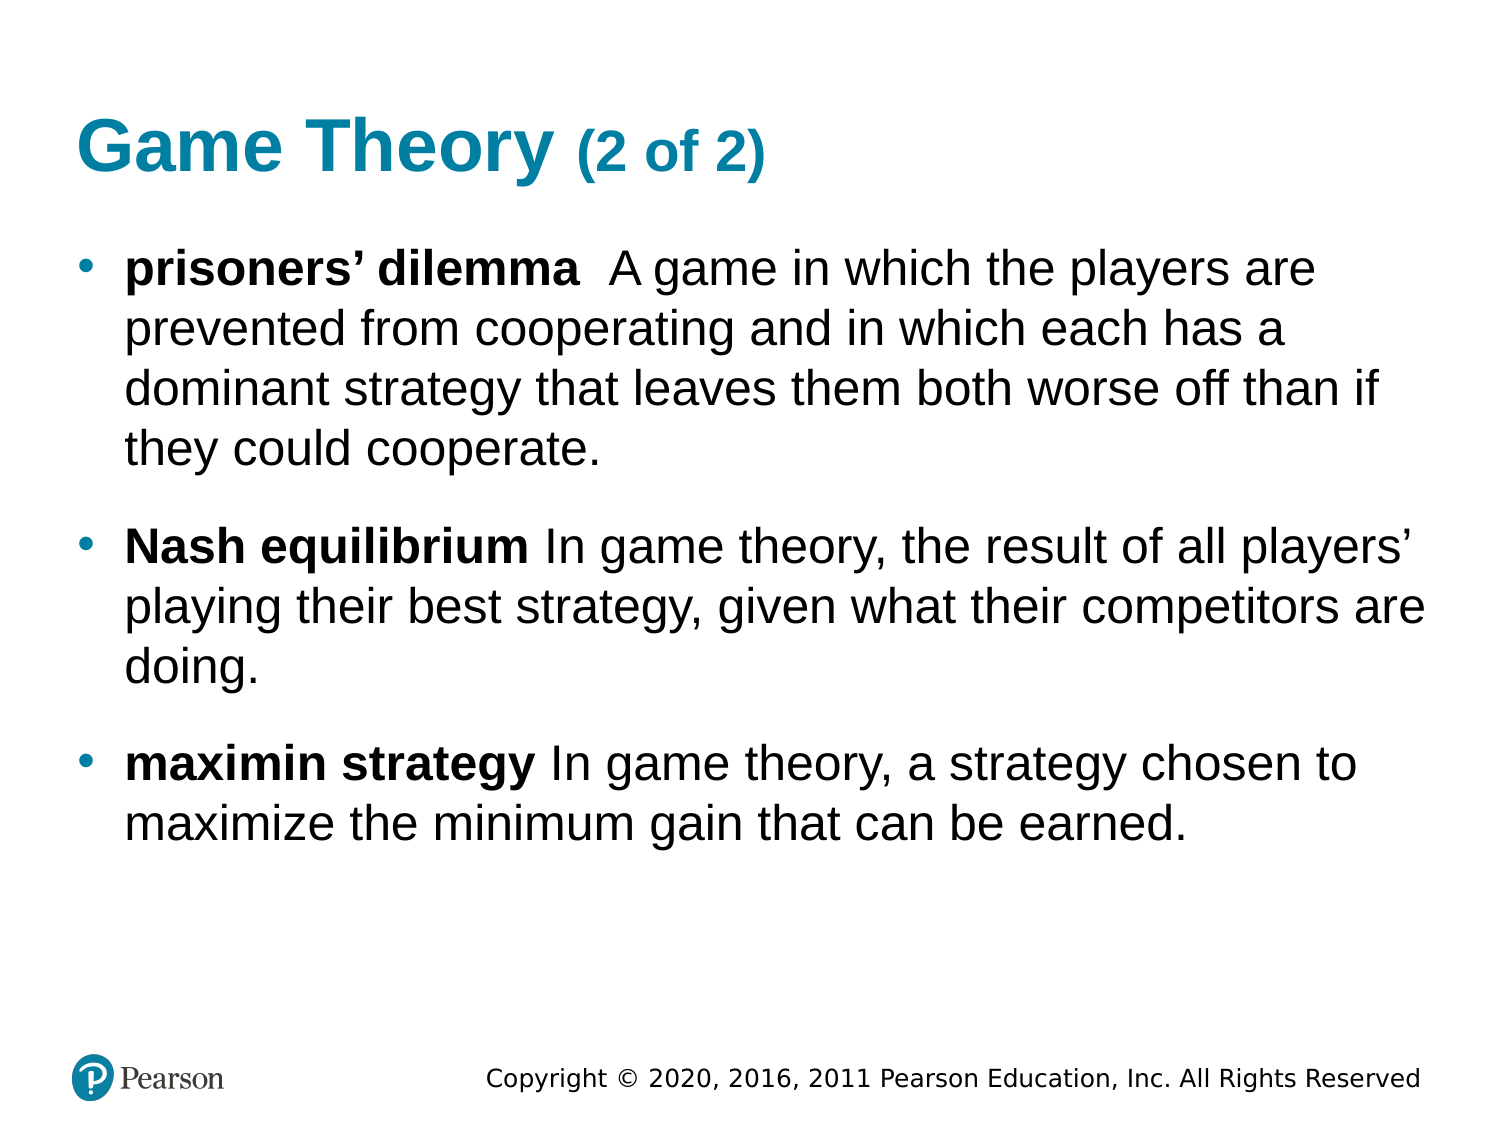

# Game Theory (2 of 2)
prisoners’ dilemma  A game in which the players are prevented from cooperating and in which each has a dominant strategy that leaves them both worse off than if they could cooperate.
Nash equilibrium In game theory, the result of all players’ playing their best strategy, given what their competitors are doing.
maximin strategy In game theory, a strategy chosen to maximize the minimum gain that can be earned.